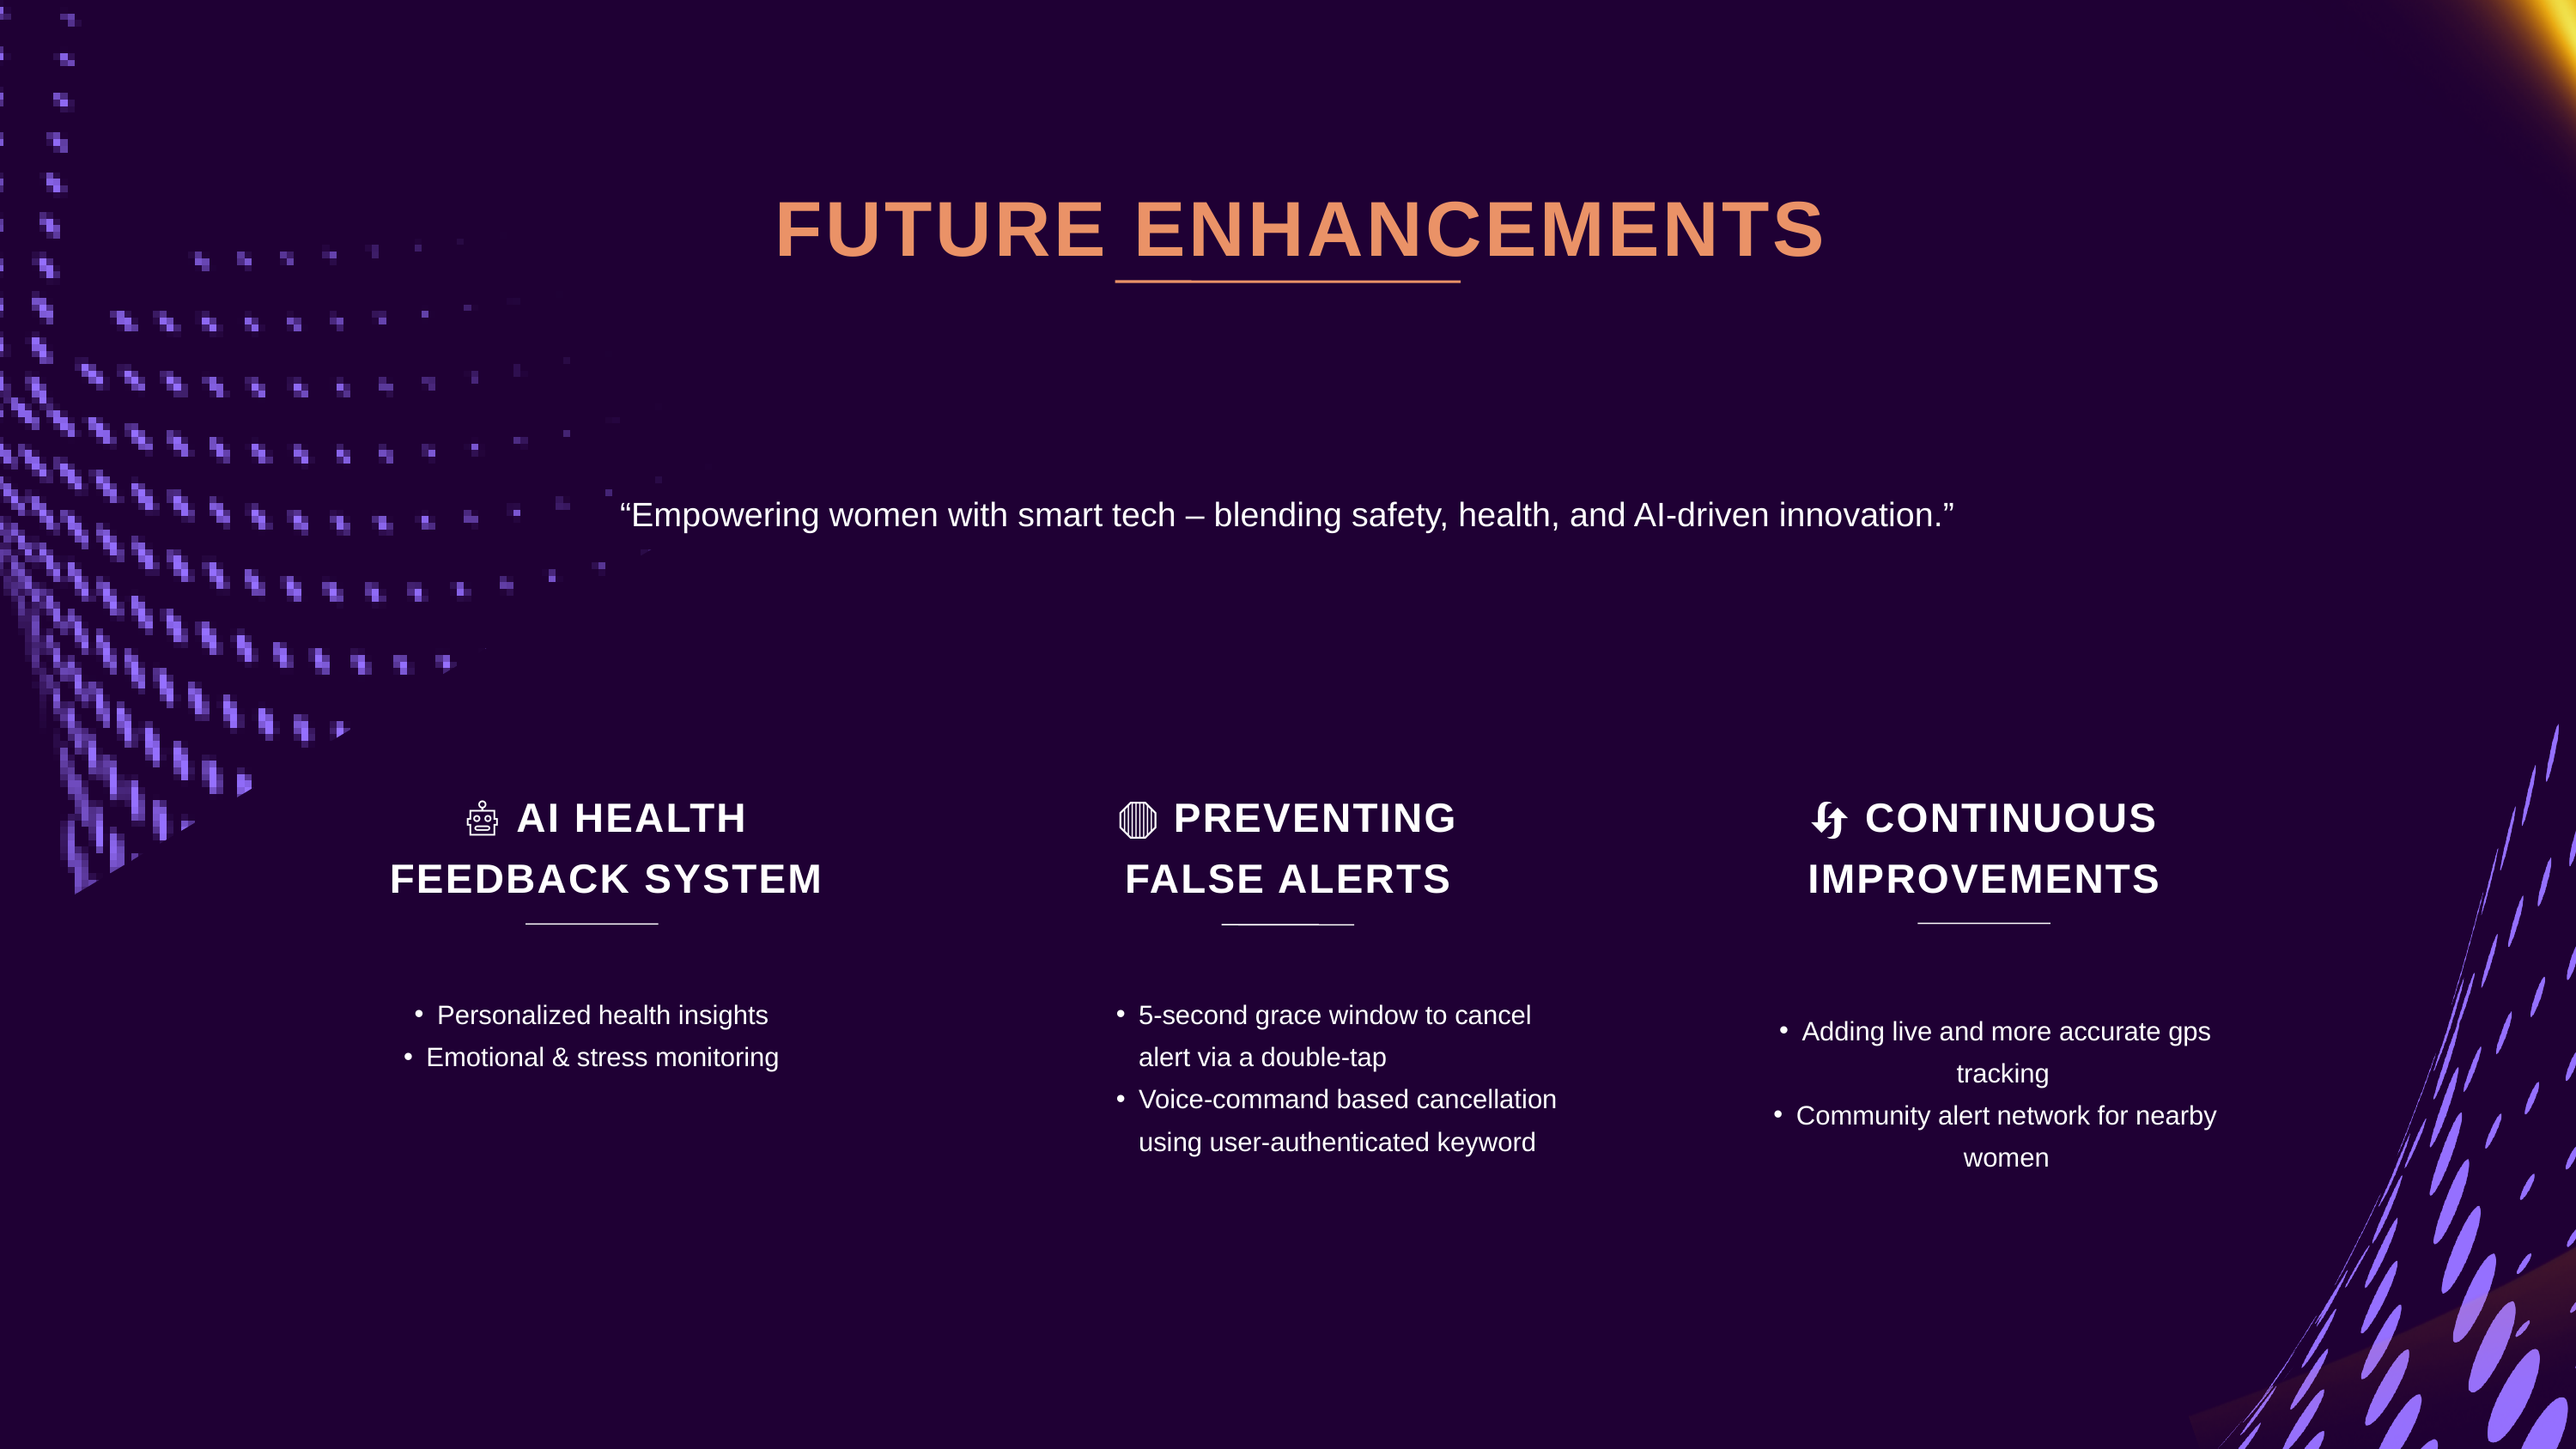

FUTURE ENHANCEMENTS

“Empowering women with smart tech – blending safety, health, and AI-driven innovation.”

🤖 AI HEALTH FEEDBACK SYSTEM
🛑 PREVENTING FALSE ALERTS
🔄 CONTINUOUS IMPROVEMENTS

Personalized health insights
Emotional & stress monitoring

5-second grace window to cancel alert via a double-tap
Voice-command based cancellation using user-authenticated keyword

Adding live and more accurate gps tracking
Community alert network for nearby women